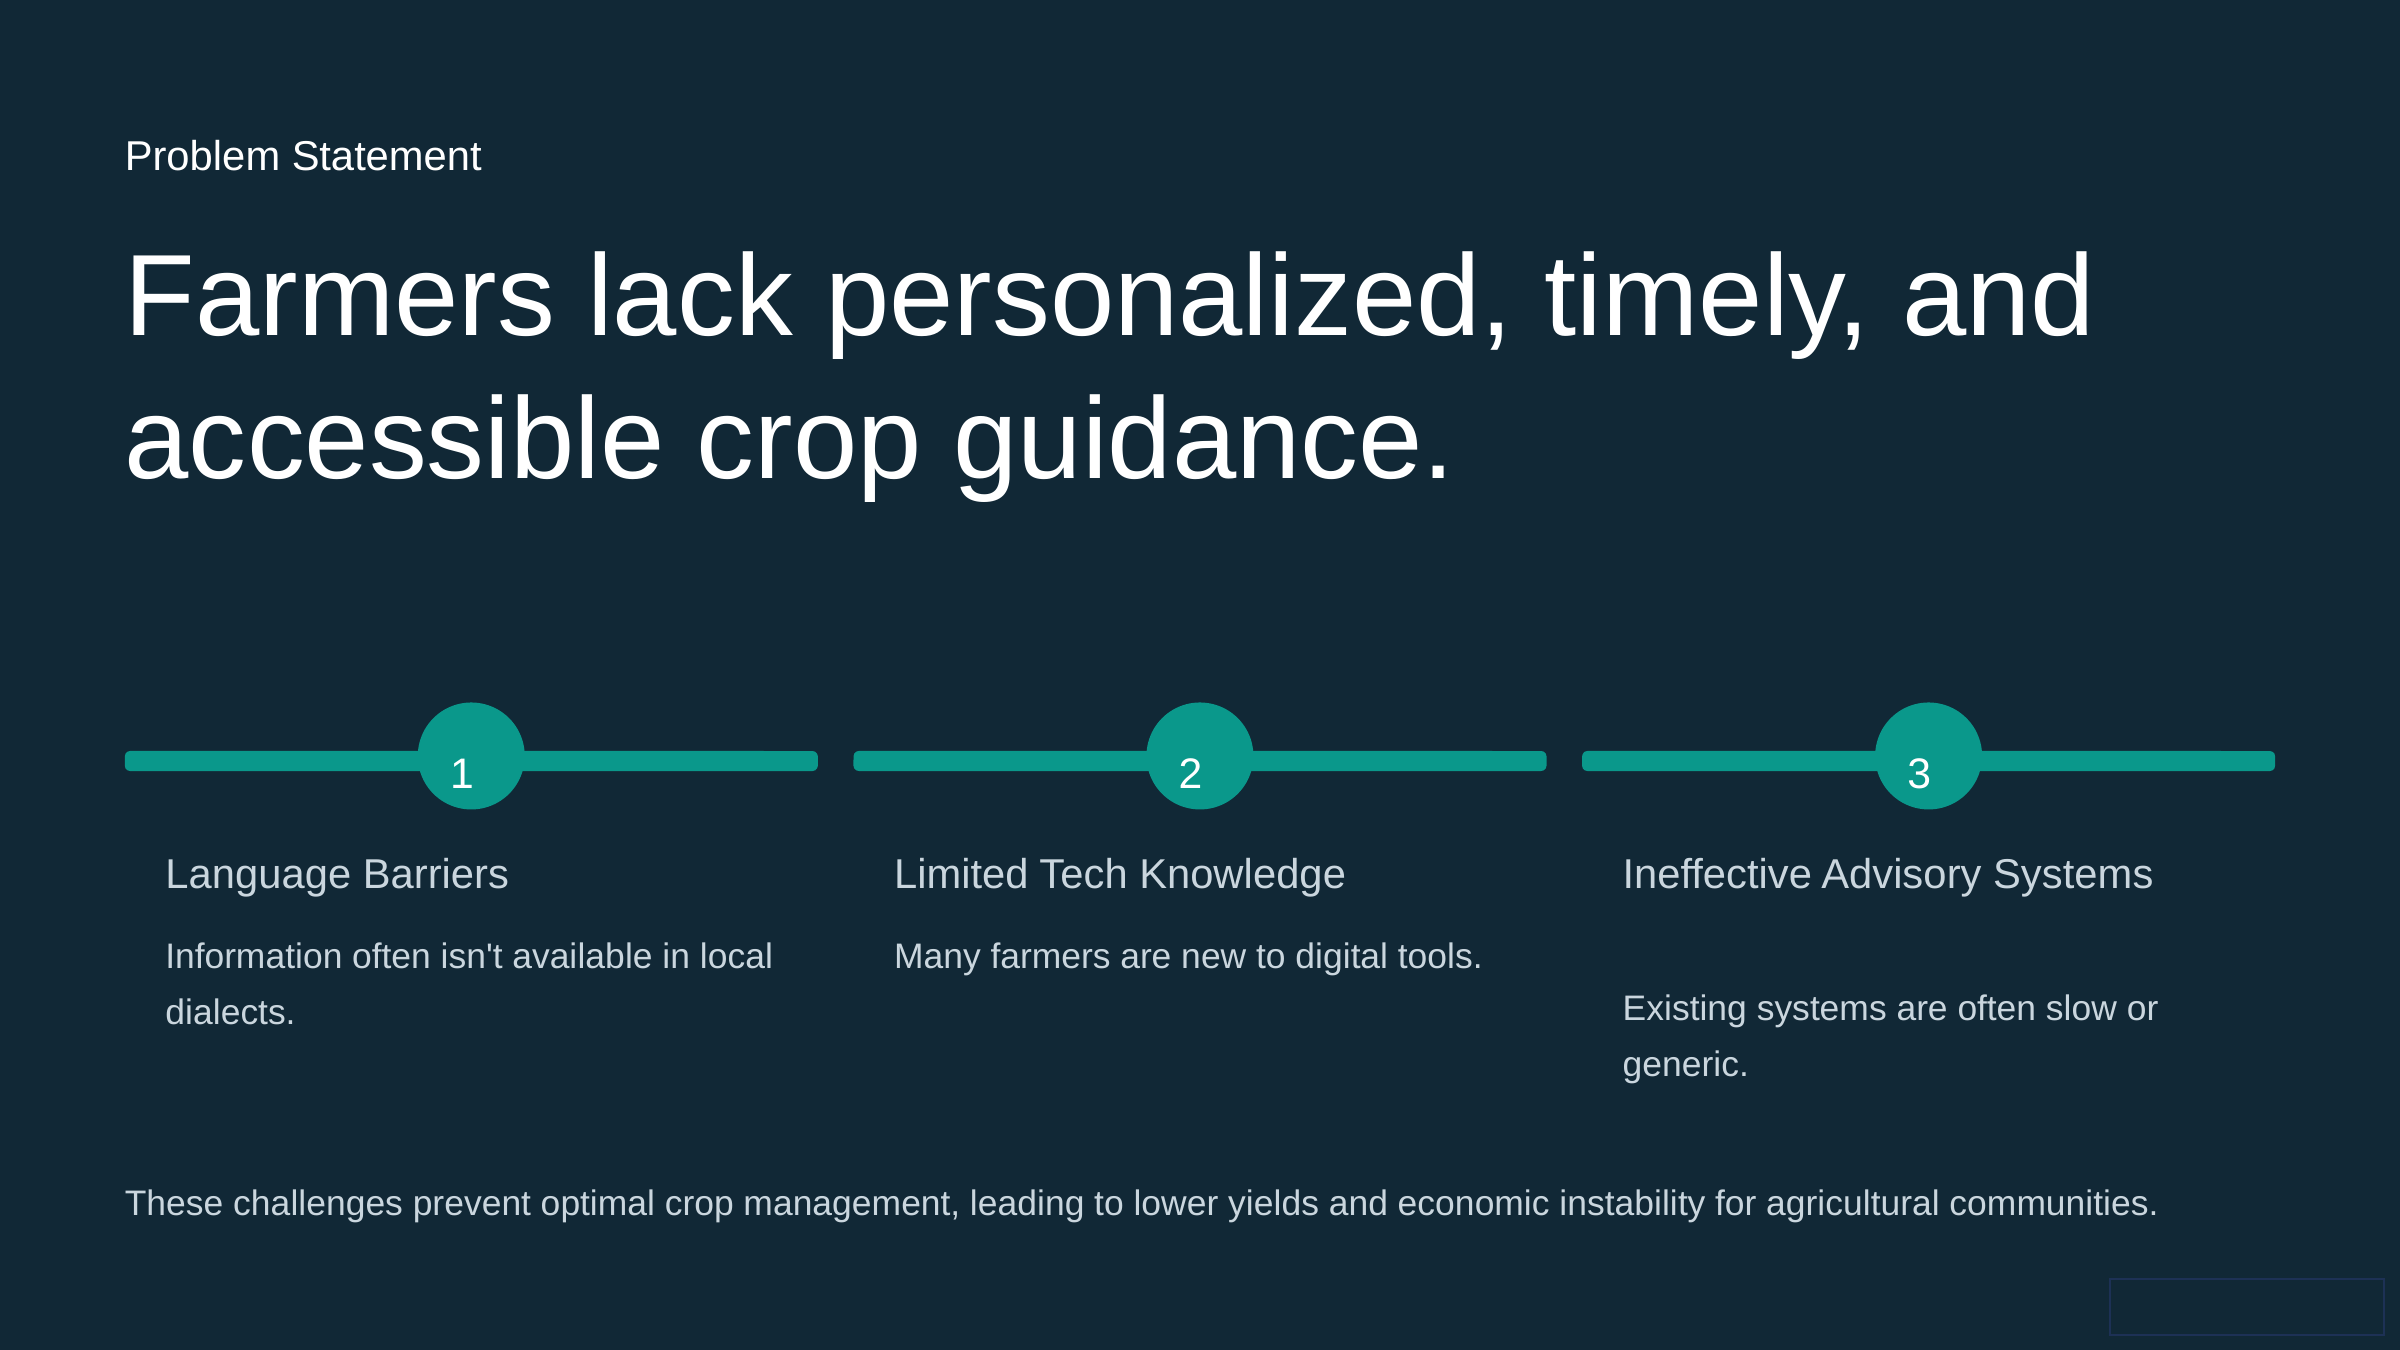

Problem Statement
Farmers lack personalized, timely, and accessible crop guidance.

1
2
3

Language Barriers
Limited Tech Knowledge
Ineffective Advisory Systems
Information often isn't available in local dialects.
Many farmers are new to digital tools.
Existing systems are often slow or generic.
These challenges prevent optimal crop management, leading to lower yields and economic instability for agricultural communities.